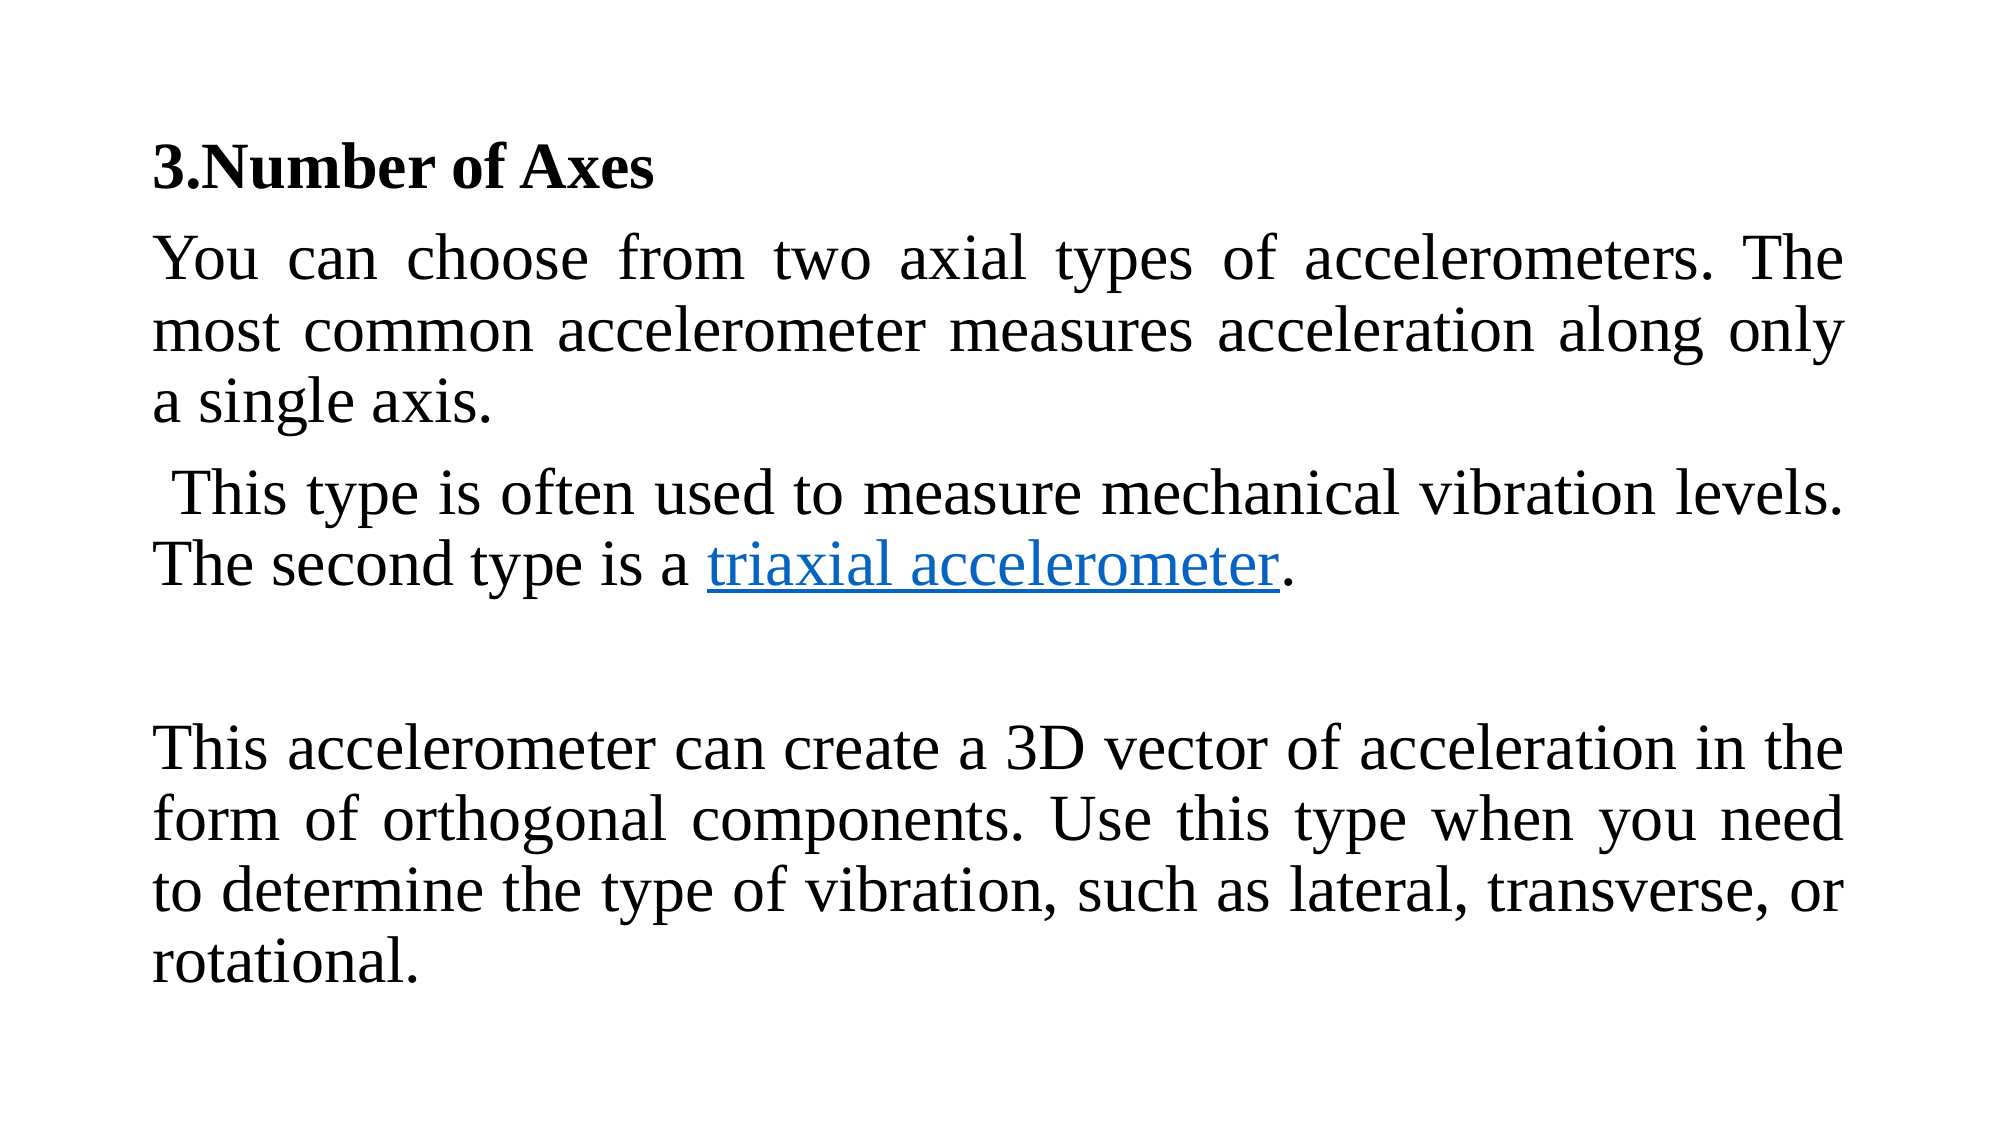

3.Number of Axes
You can choose from two axial types of accelerometers. The most common accelerometer measures acceleration along only a single axis.
 This type is often used to measure mechanical vibration levels. The second type is a triaxial accelerometer.

This accelerometer can create a 3D vector of acceleration in the form of orthogonal components. Use this type when you need to determine the type of vibration, such as lateral, transverse, or rotational.